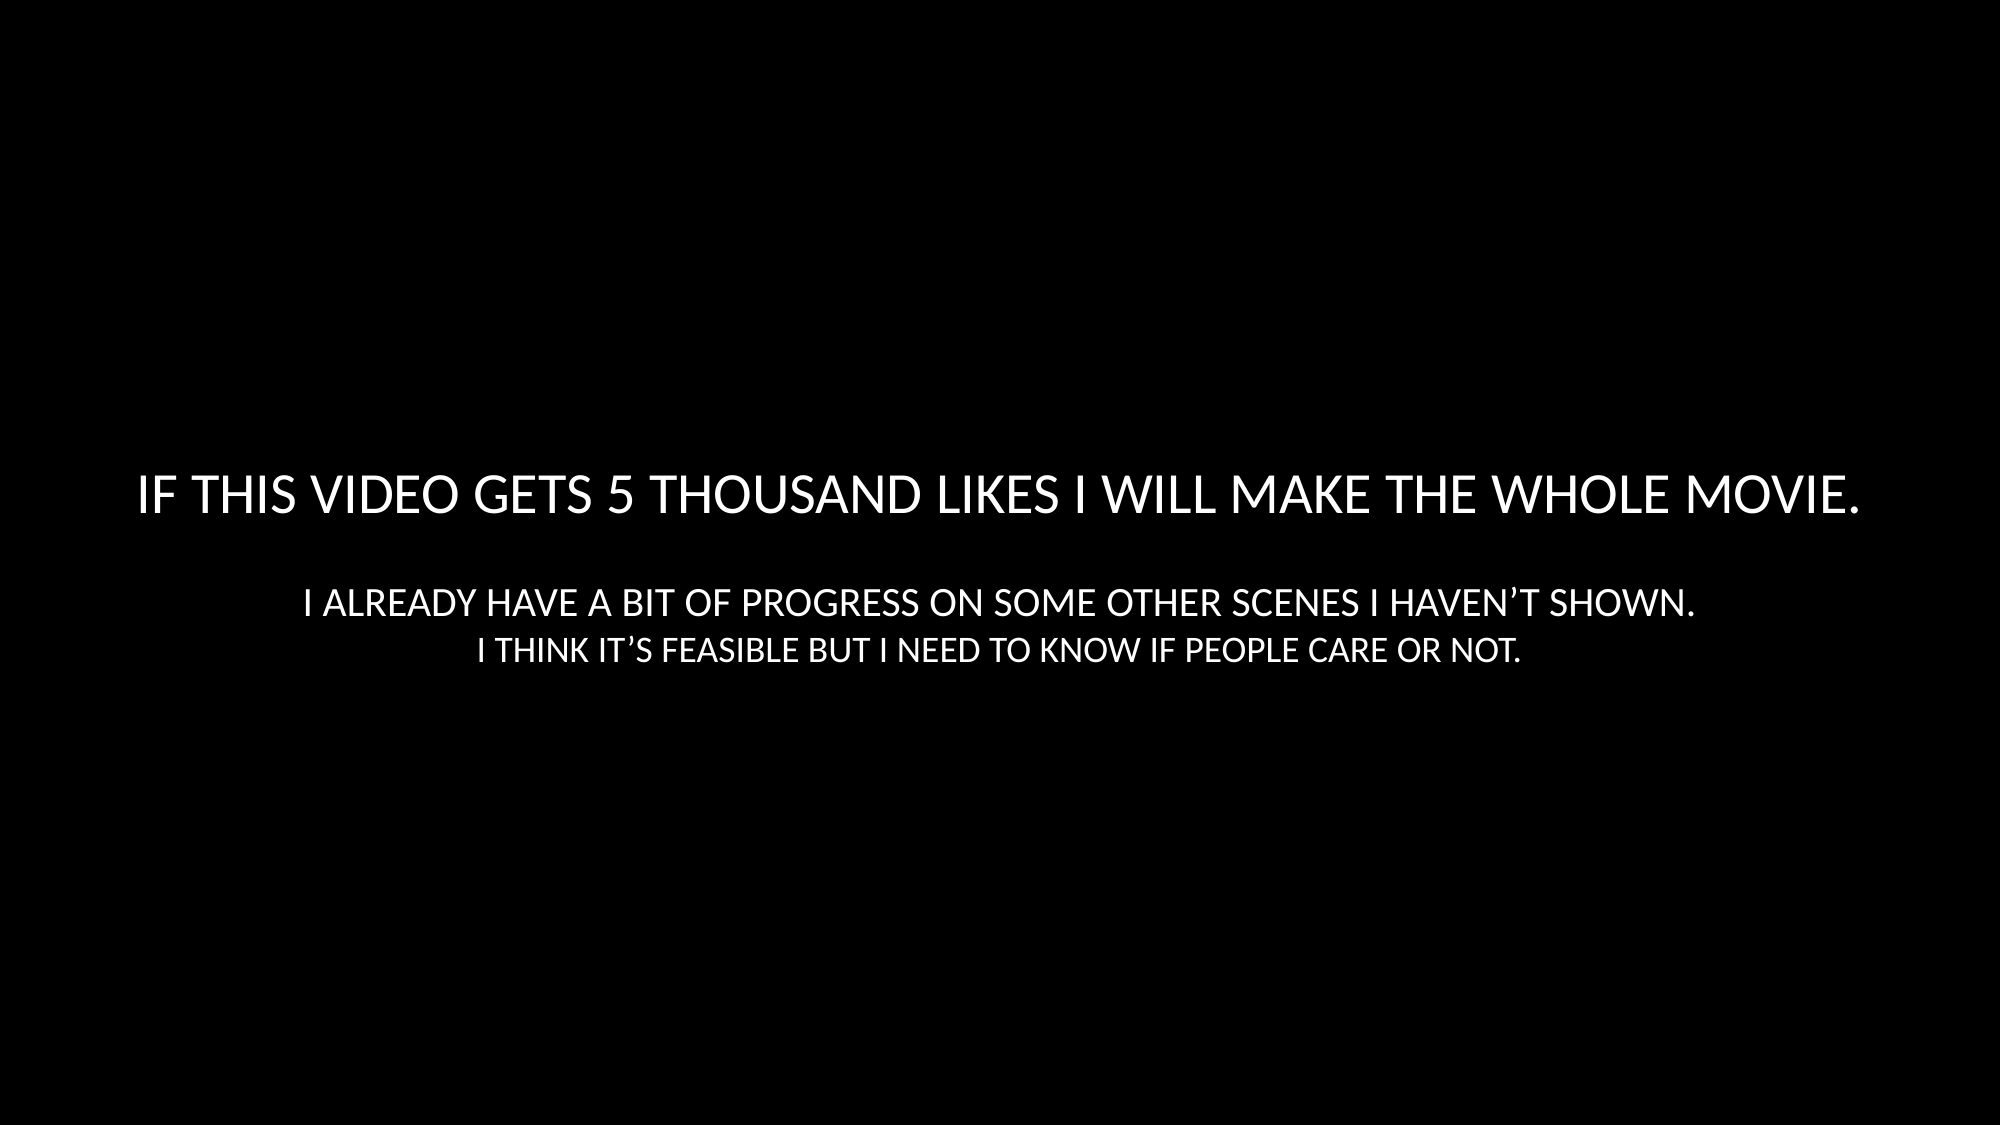

IF THIS VIDEO GETS 5 THOUSAND LIKES I WILL MAKE THE WHOLE MOVIE.

I ALREADY HAVE A BIT OF PROGRESS ON SOME OTHER SCENES I HAVEN’T SHOWN.
I THINK IT’S FEASIBLE BUT I NEED TO KNOW IF PEOPLE CARE OR NOT.